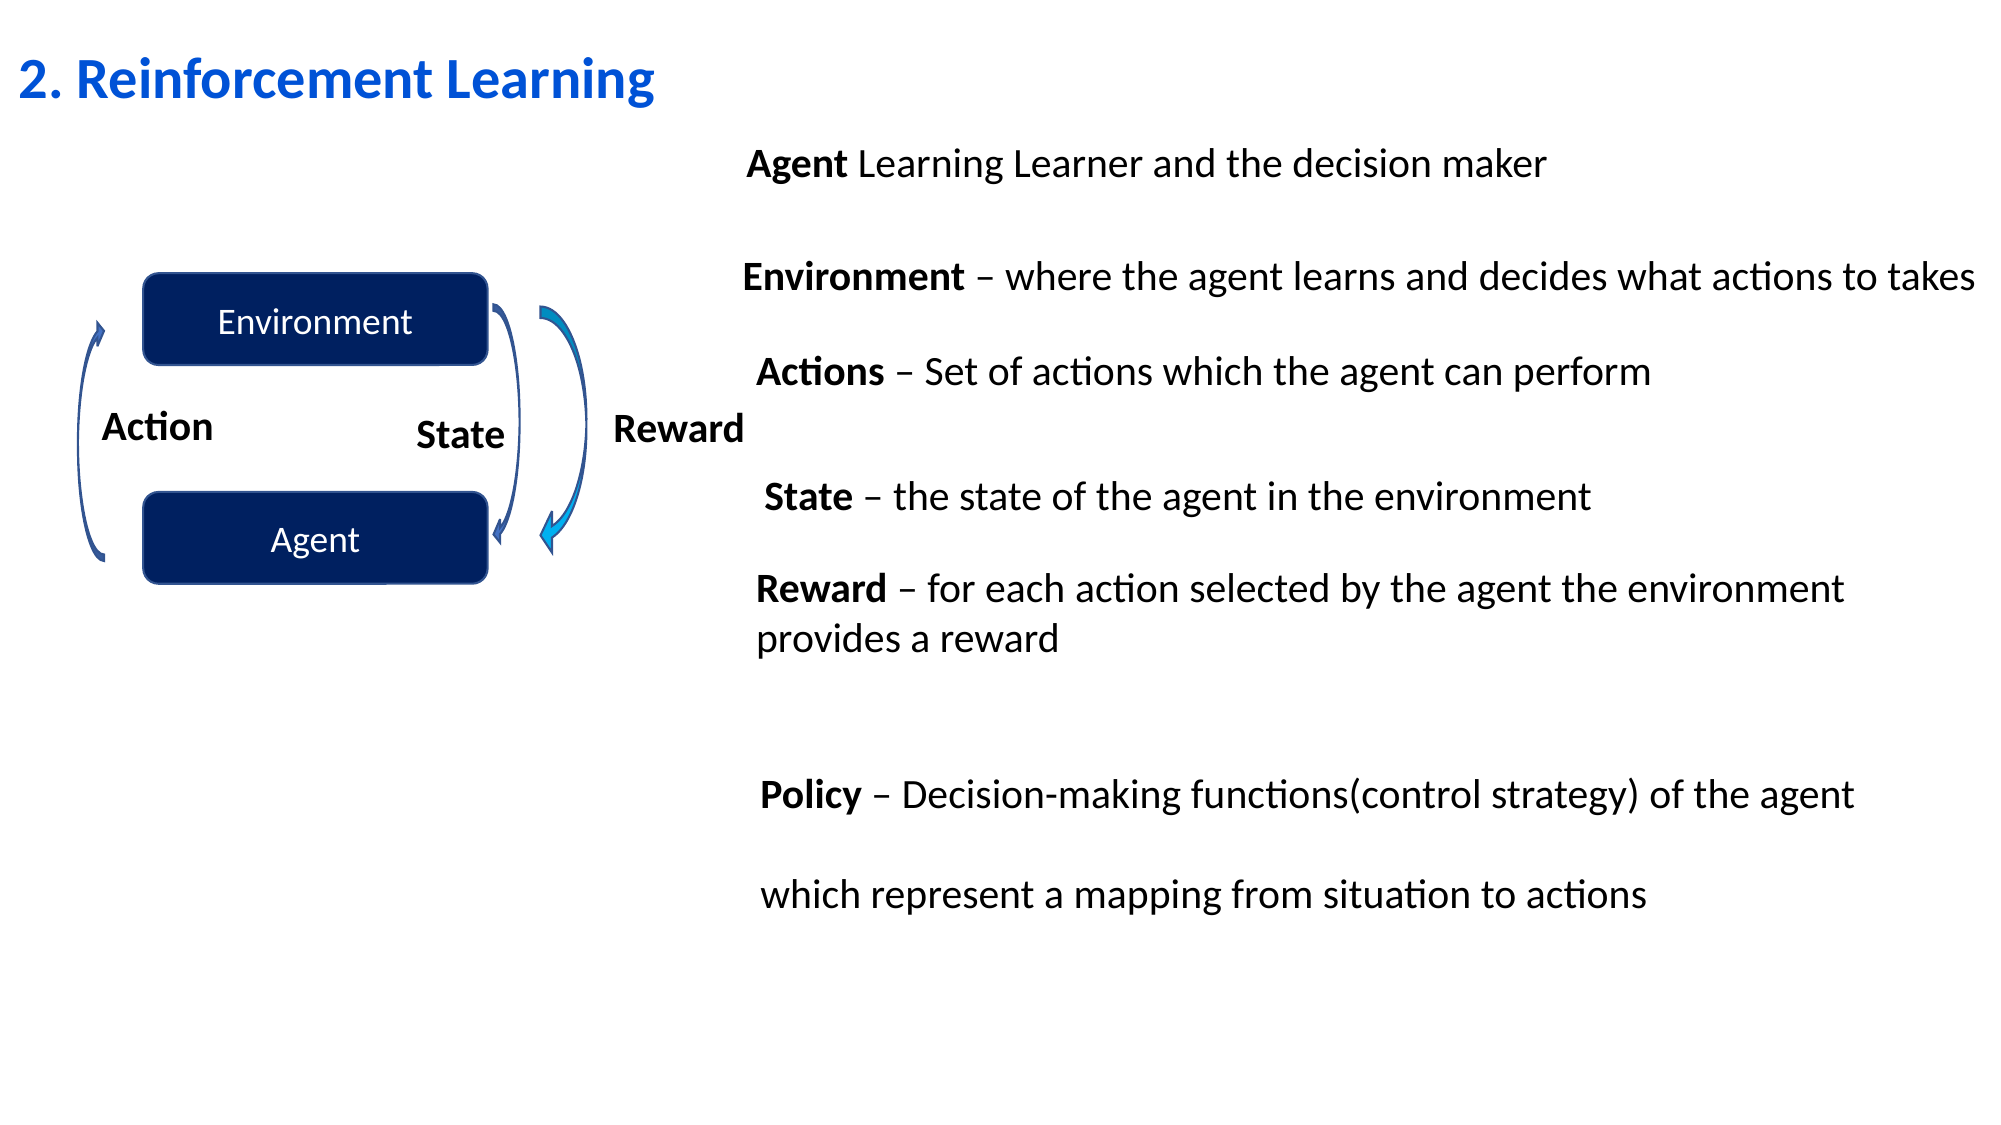

2. Reinforcement Learning
Agent Learning Learner and the decision maker
Environment – where the agent learns and decides what actions to takes
Environment
Actions – Set of actions which the agent can perform
Action
Reward
State

State – the state of the agent in the environment

Agent
Reward – for each action selected by the agent the environment provides a reward
Policy – Decision-making functions(control strategy) of the agent which represent a mapping from situation to actions